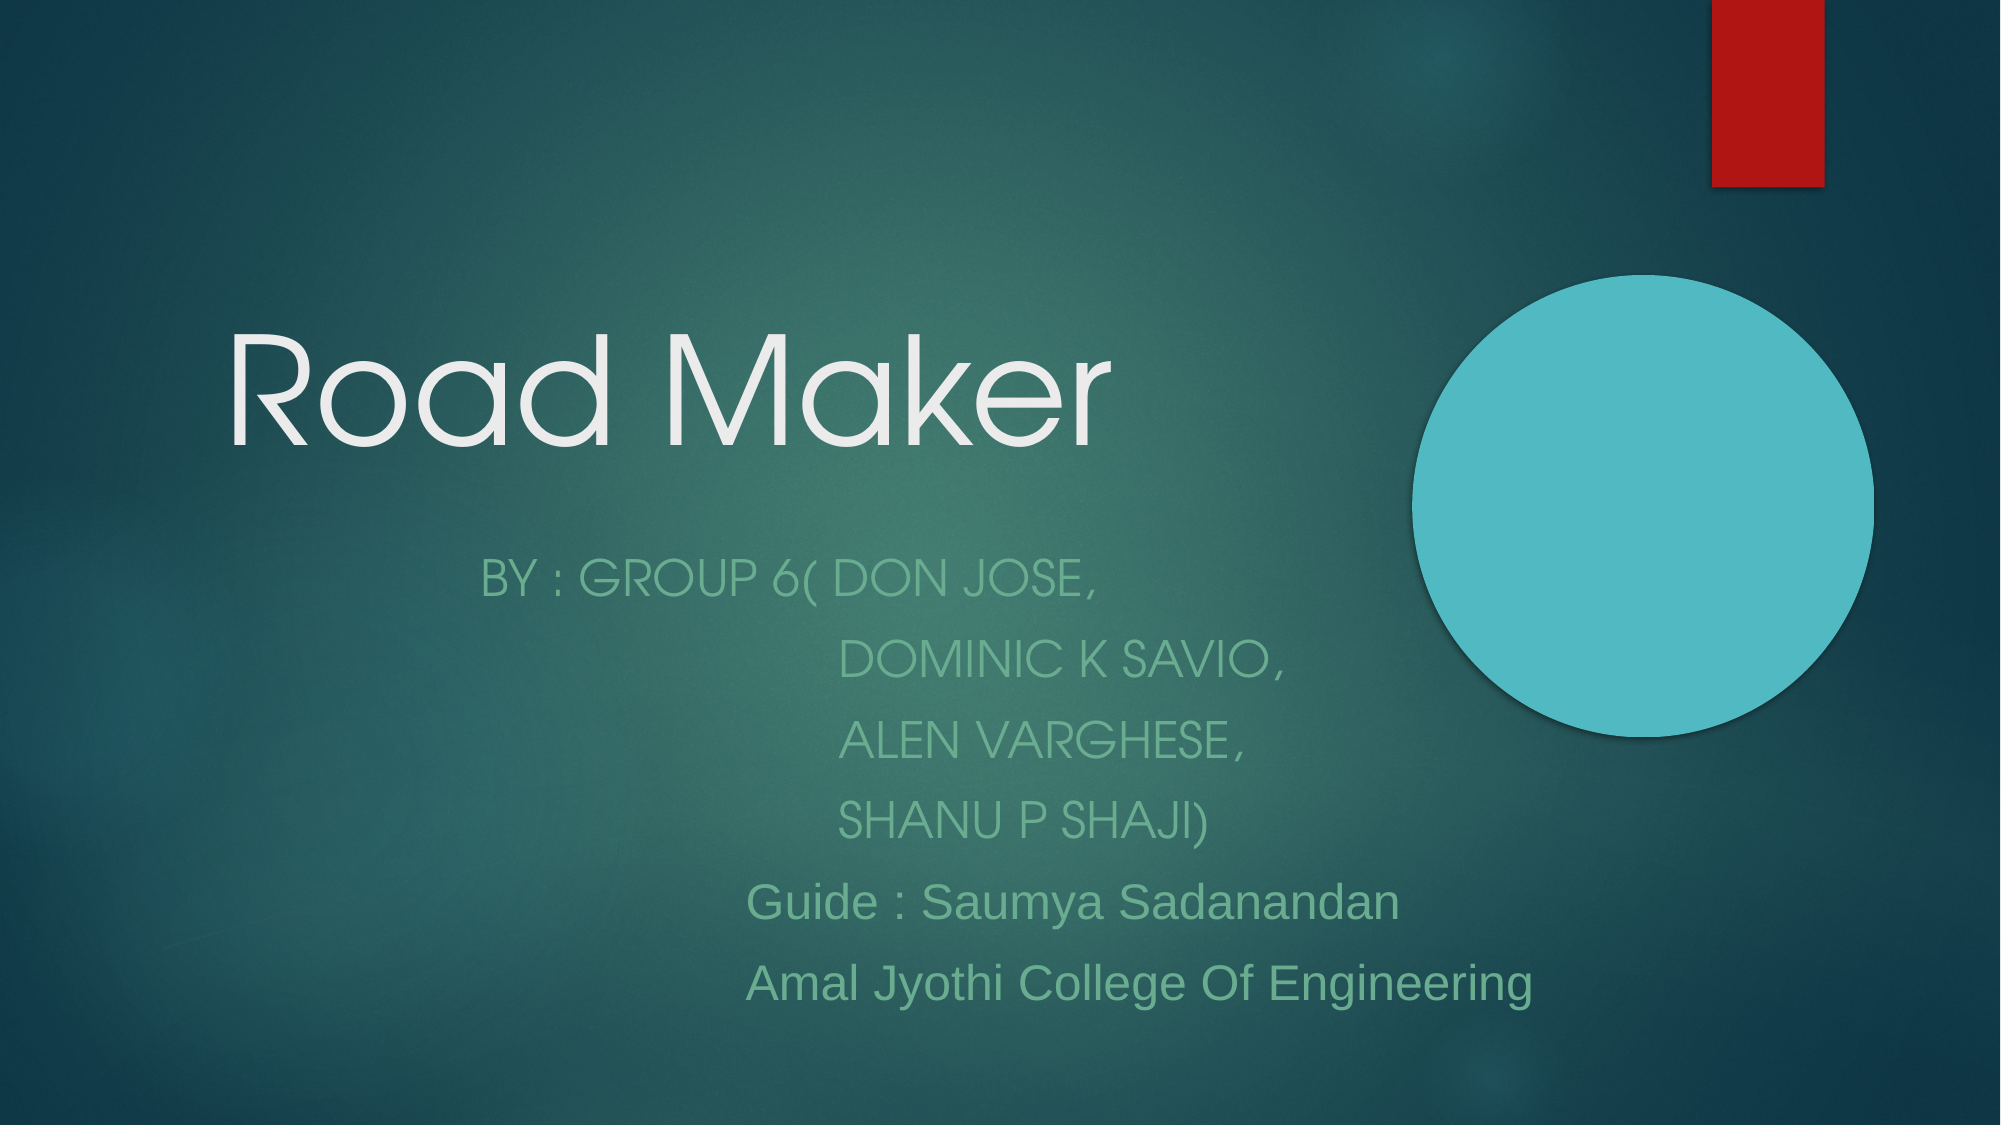

Road Maker
           By : Group 6( Don Jose,
                                     Dominic K Savio,
                                     Alen Varghese,
                                     Shanu P Shaji)
	                   Guide : Saumya Sadanandan
	                   Amal Jyothi College Of Engineering